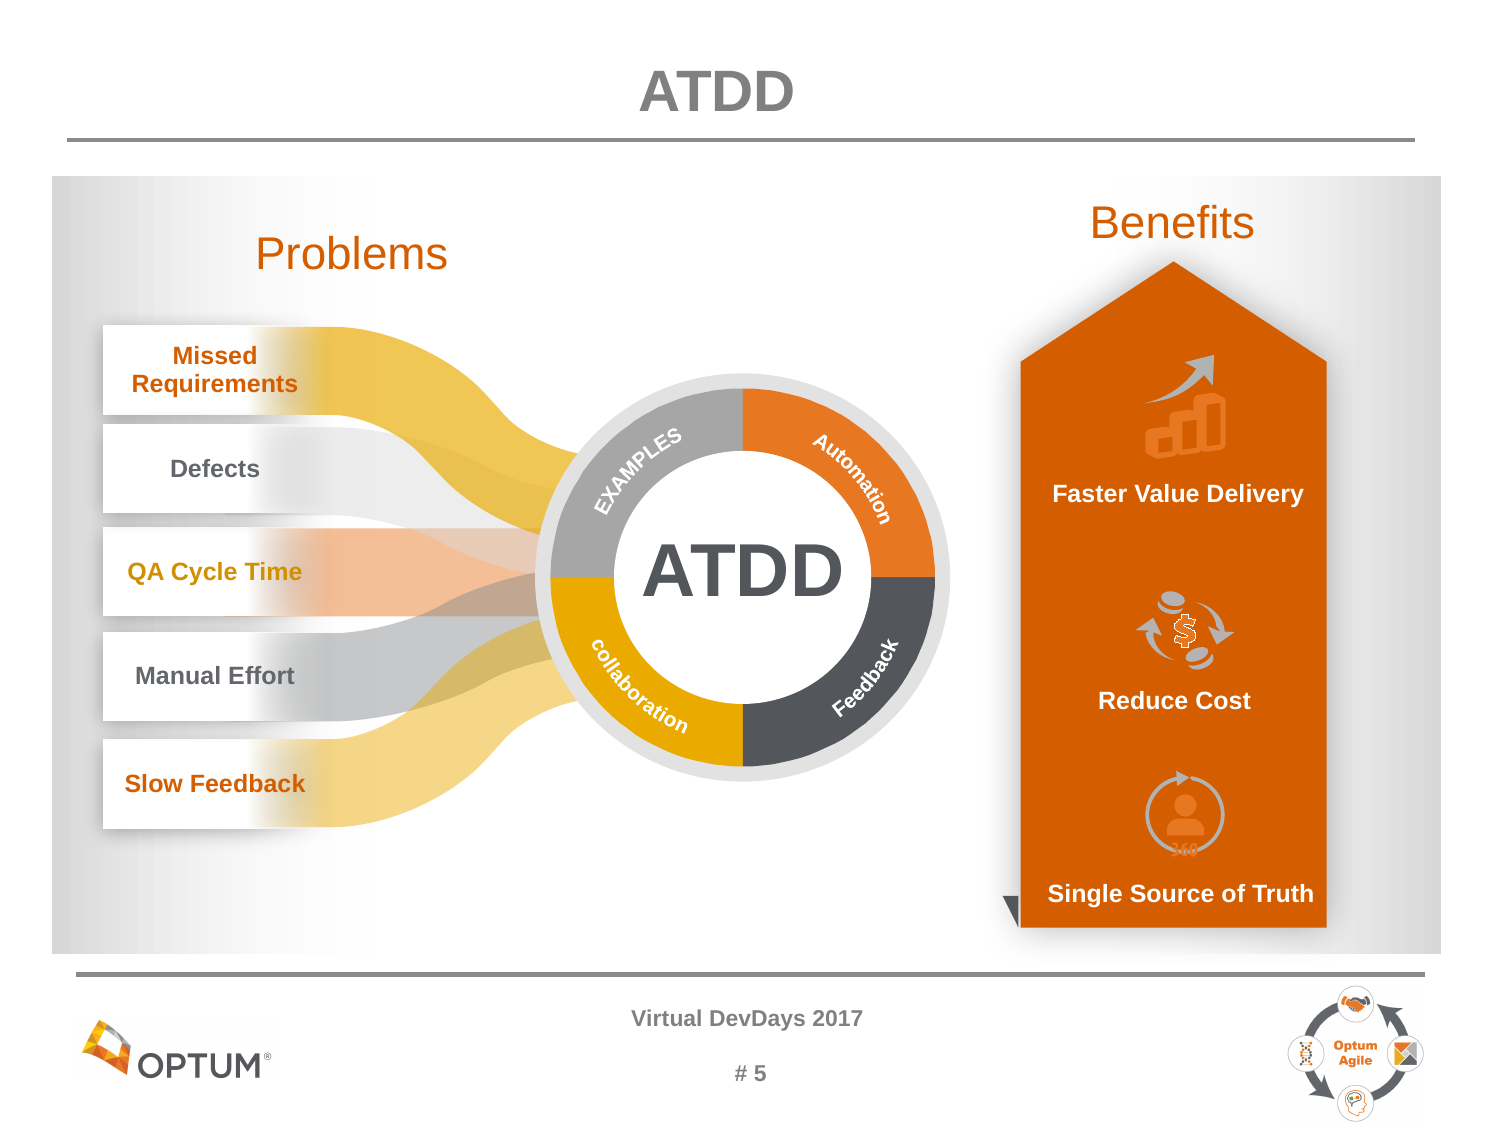

# ATDD
Benefits

Problems

Missed Requirements

EXAMPLES
Automation

collaboration
Feedback
Defects

Faster Value Delivery
QA Cycle Time

ATDD

Manual Effort
Reduce Cost
Slow Feedback

Single Source of Truth